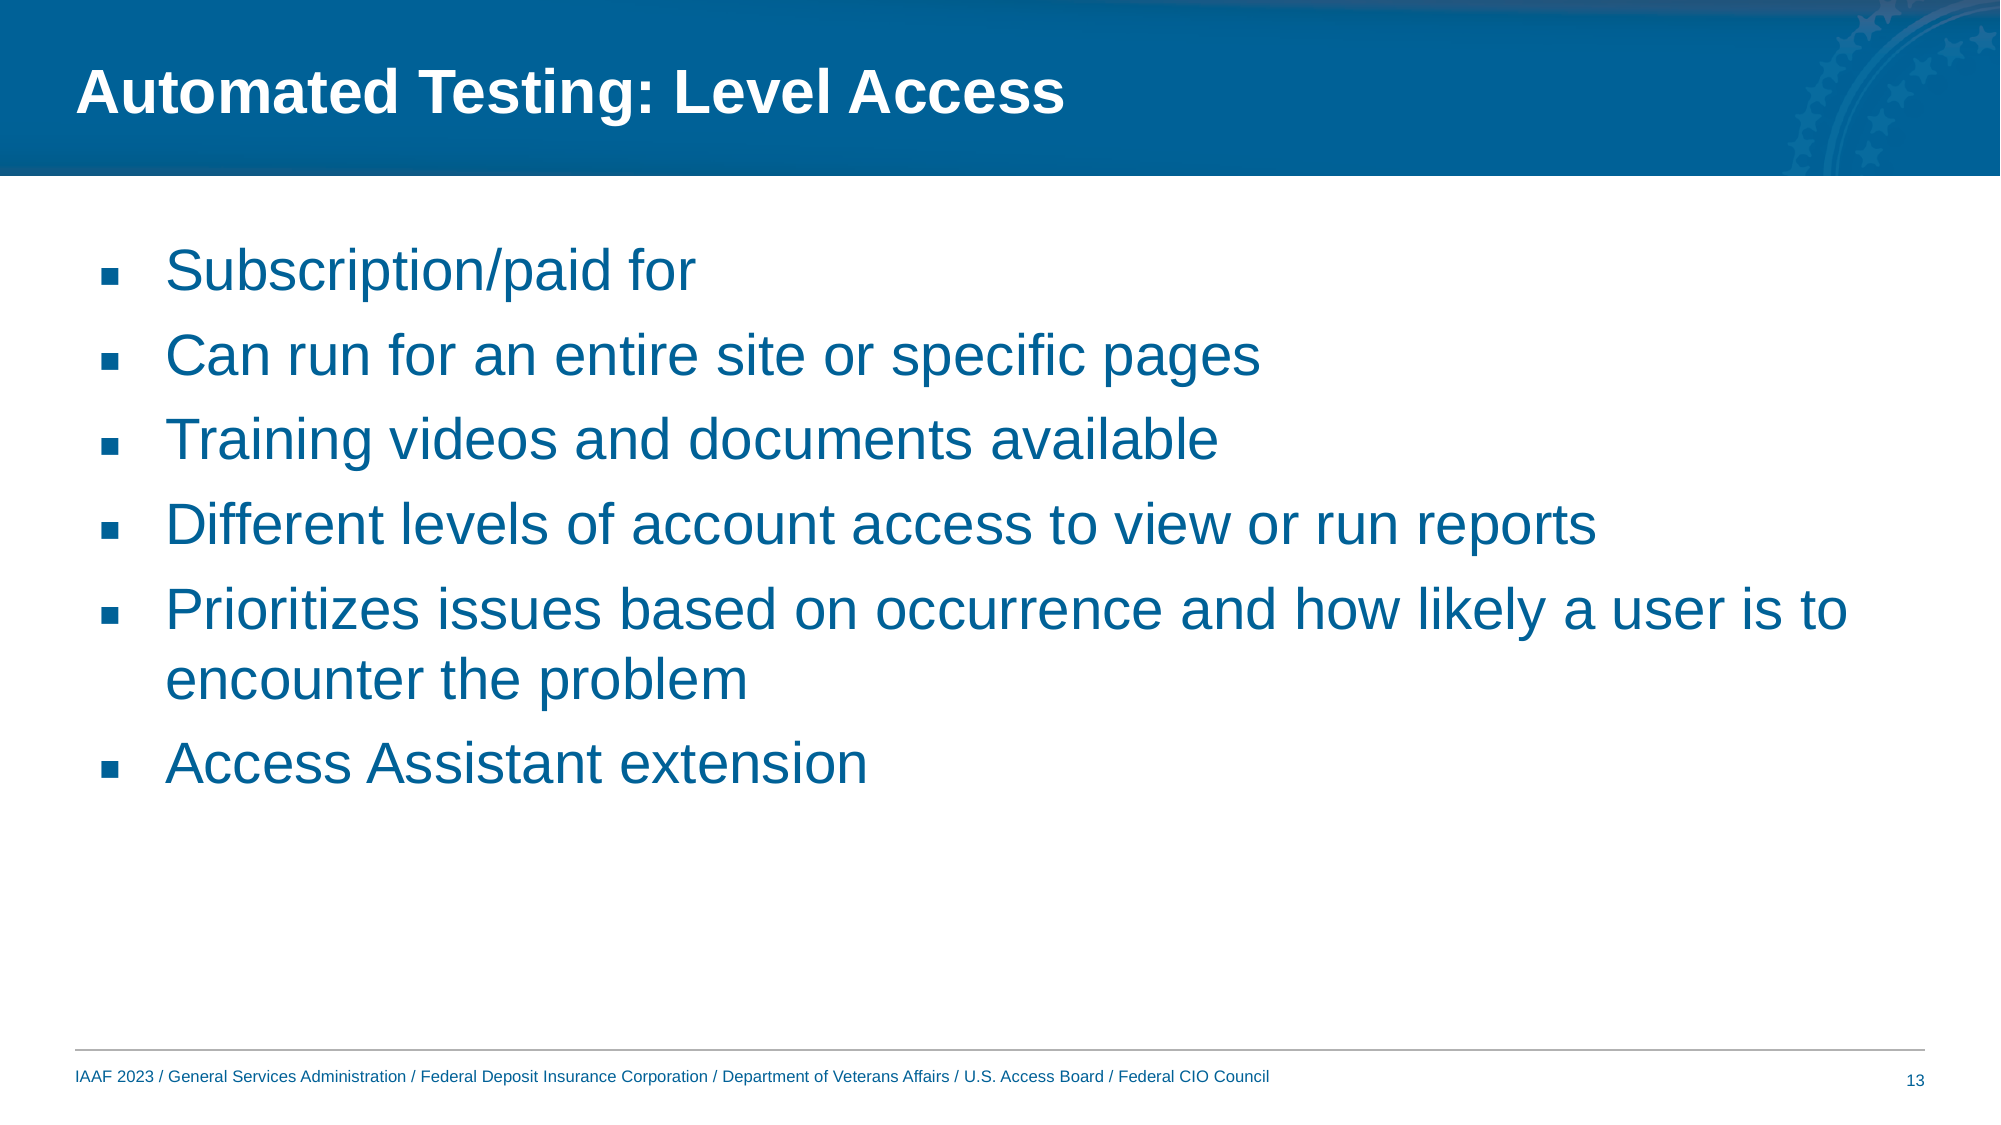

# Automated Testing: Level Access
Subscription/paid for
Can run for an entire site or specific pages
Training videos and documents available
Different levels of account access to view or run reports
Prioritizes issues based on occurrence and how likely a user is to encounter the problem
Access Assistant extension

13